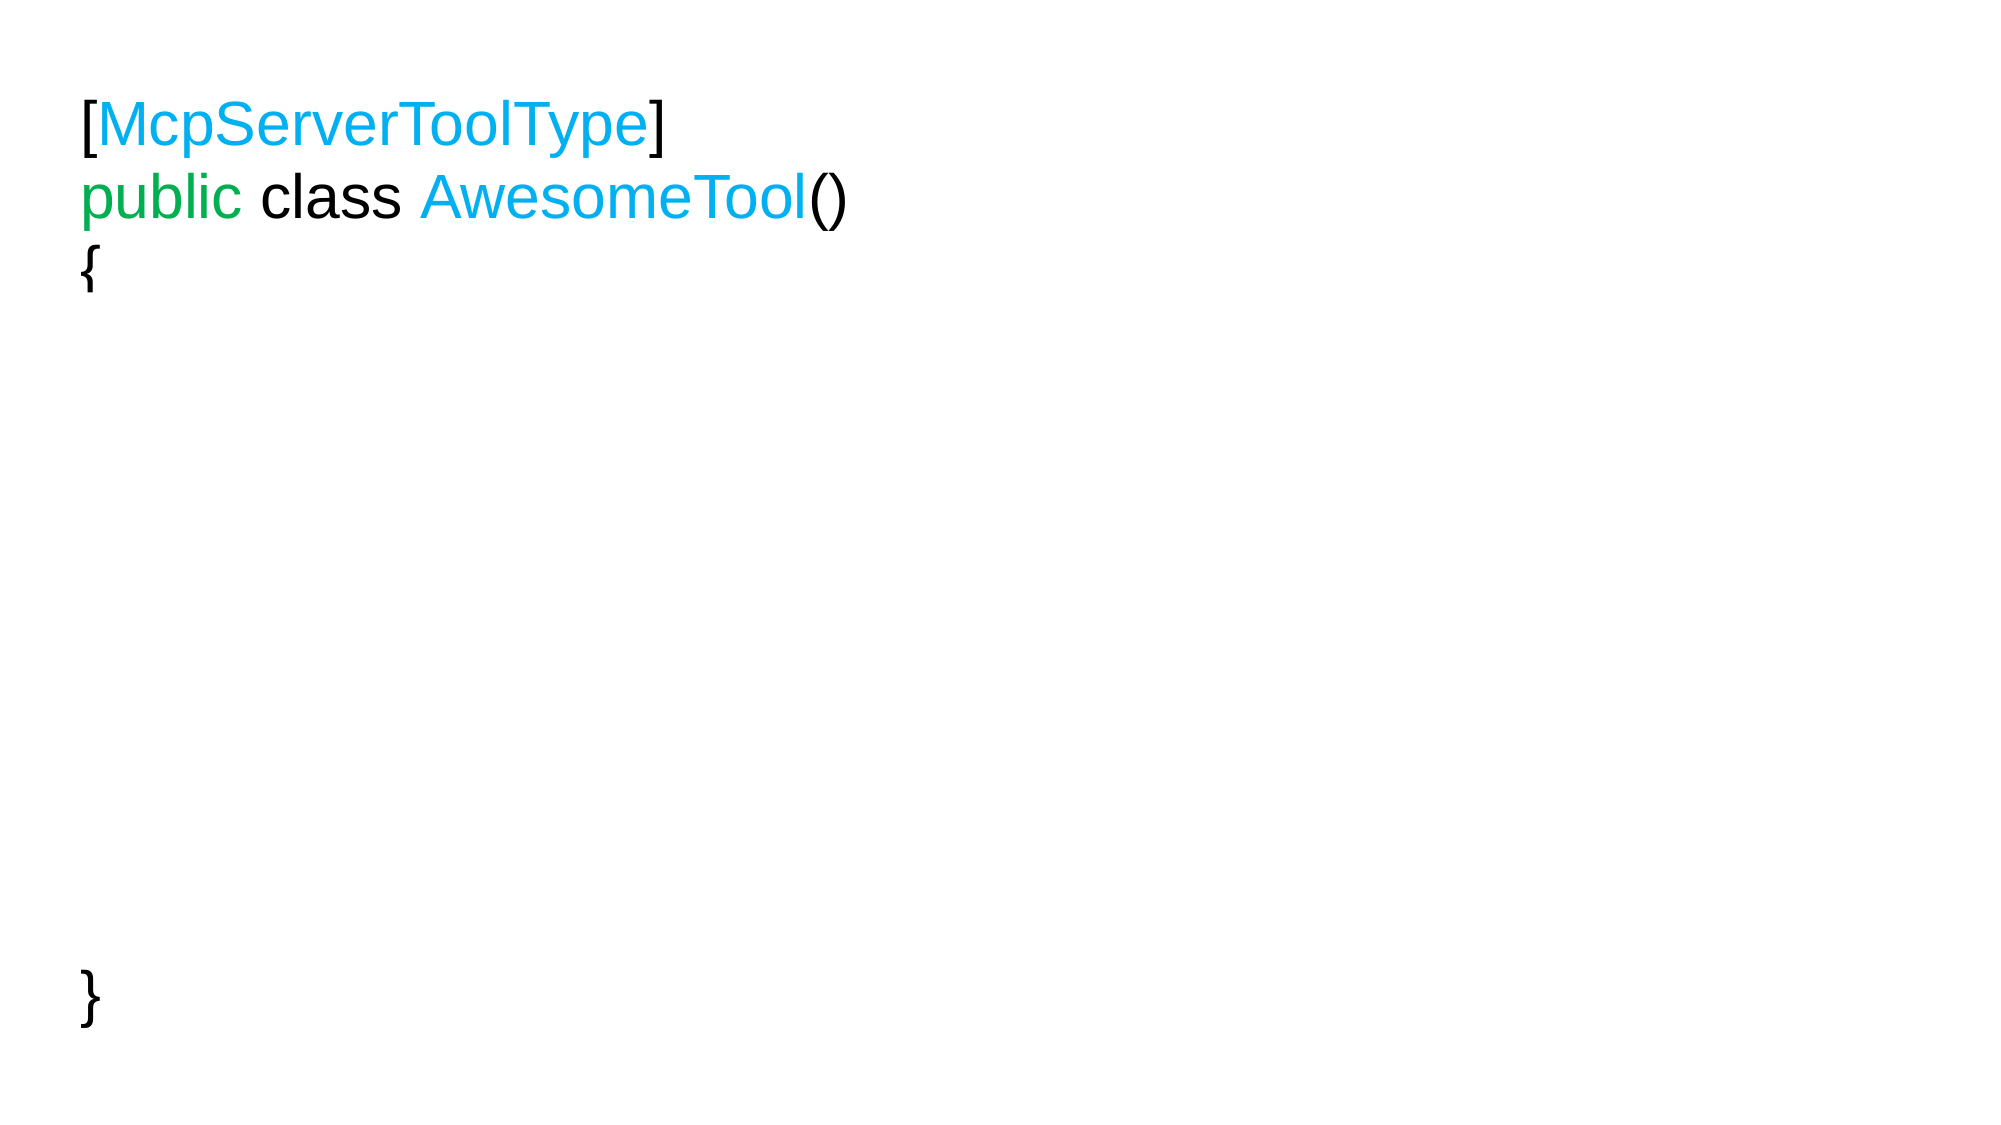

[McpServerToolType]
public class AwesomeTool()
{
    [McpServerTool("do_something")]
    [Description("Does something awesome.")]
    public async Task<string> DoSomethingAsync (
        [Description("The awesome value")]
        string value
    )
    {
        return …
    }
}